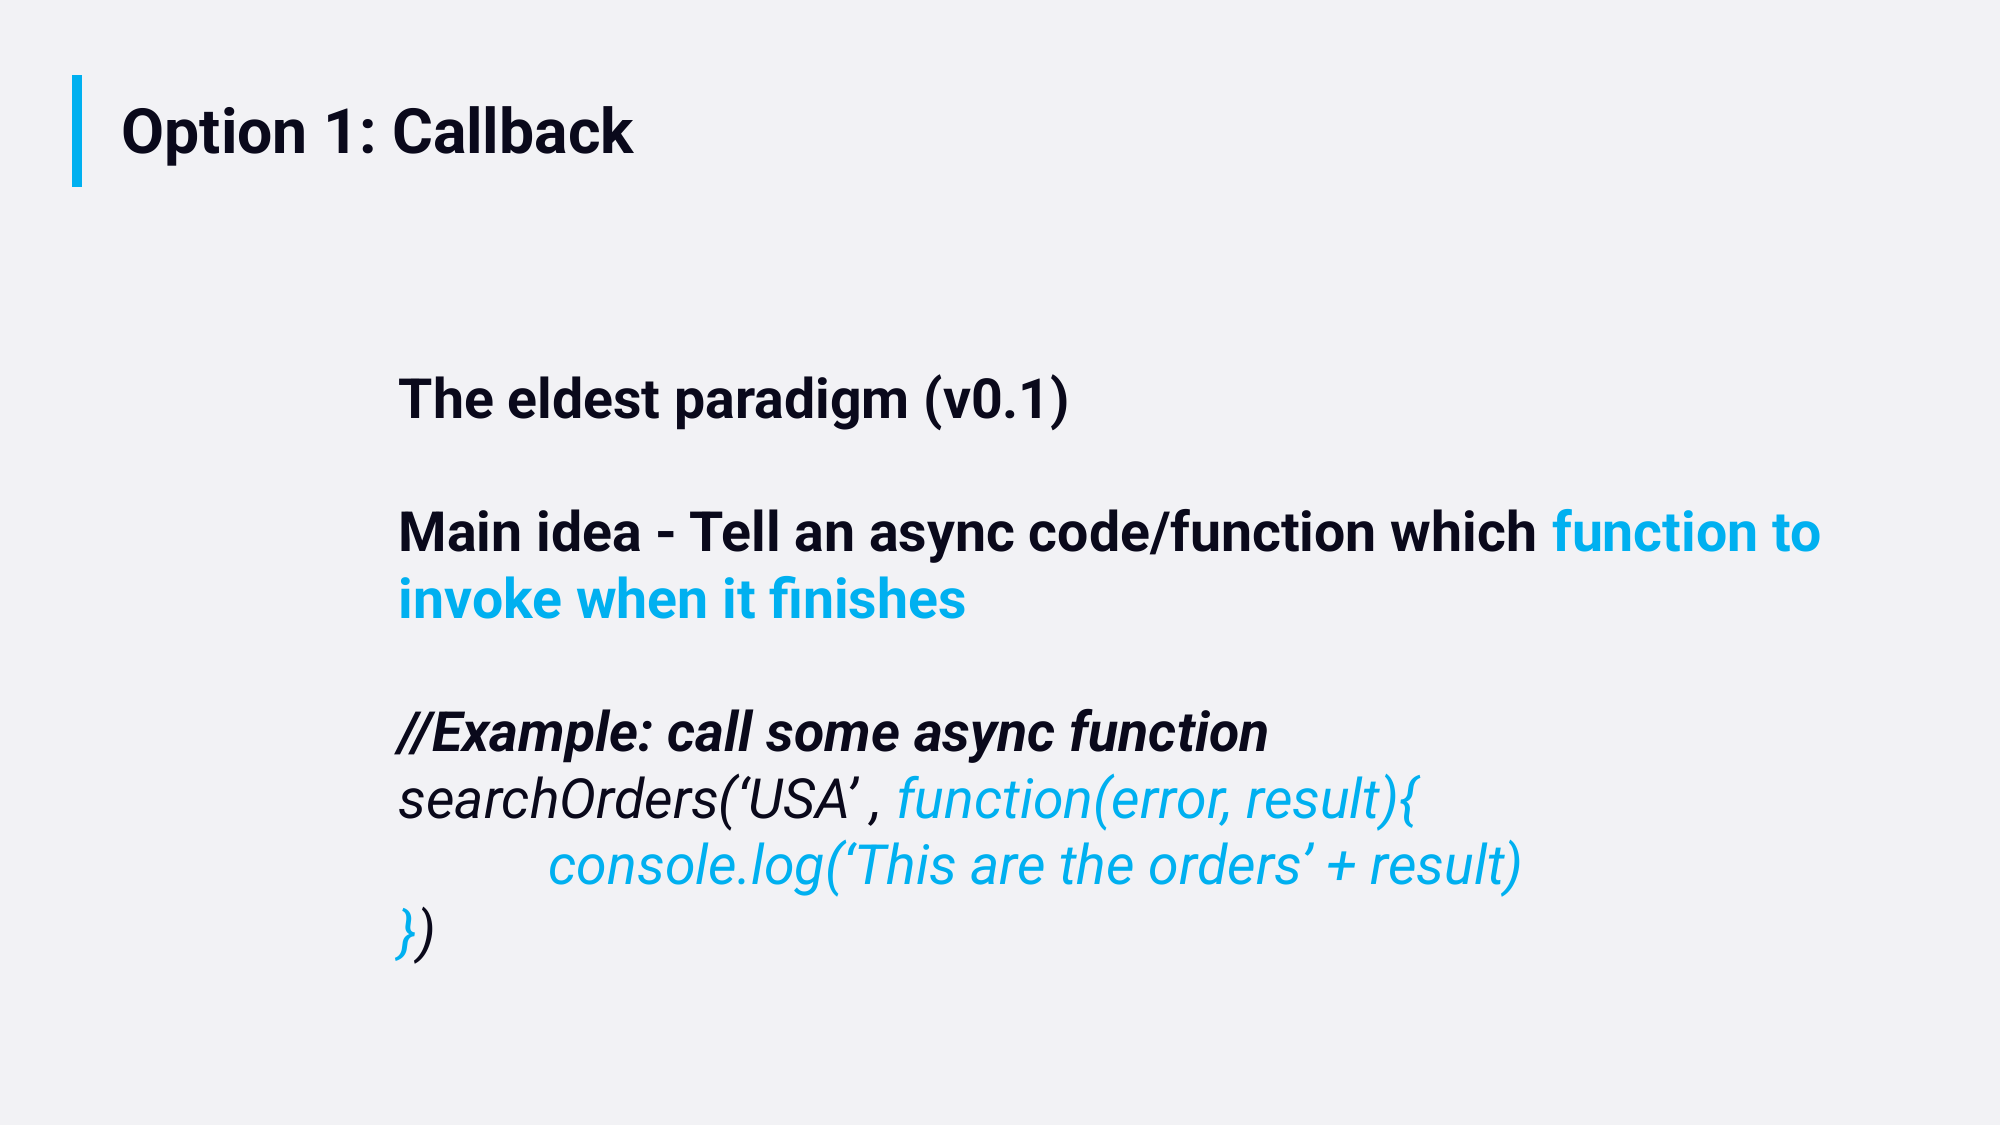

# Option 1: Callback
The eldest paradigm (v0.1)

Main idea - Tell an async code/function which function to invoke when it finishes

//Example: call some async function
searchOrders(‘USA’ , function(error, result){
	console.log(‘This are the orders’ + result)
})